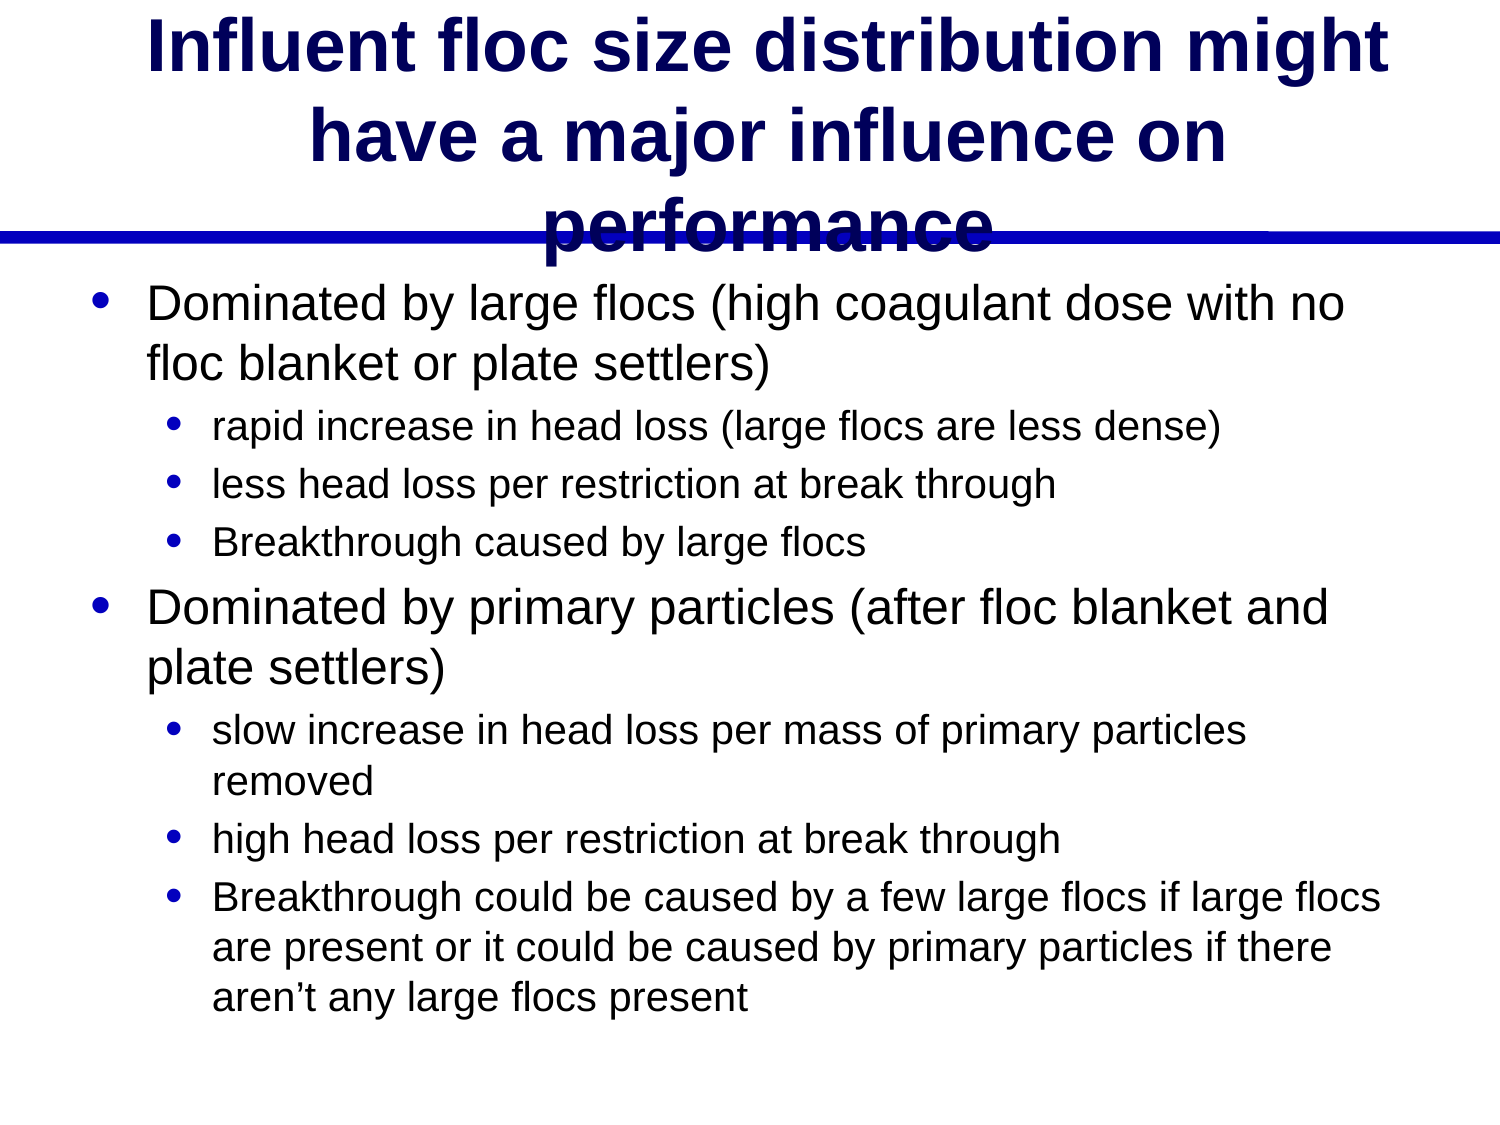

# Influent floc size distribution might have a major influence on performance
Dominated by large flocs (high coagulant dose with no floc blanket or plate settlers)
rapid increase in head loss (large flocs are less dense)
less head loss per restriction at break through
Breakthrough caused by large flocs
Dominated by primary particles (after floc blanket and plate settlers)
slow increase in head loss per mass of primary particles removed
high head loss per restriction at break through
Breakthrough could be caused by a few large flocs if large flocs are present or it could be caused by primary particles if there aren’t any large flocs present